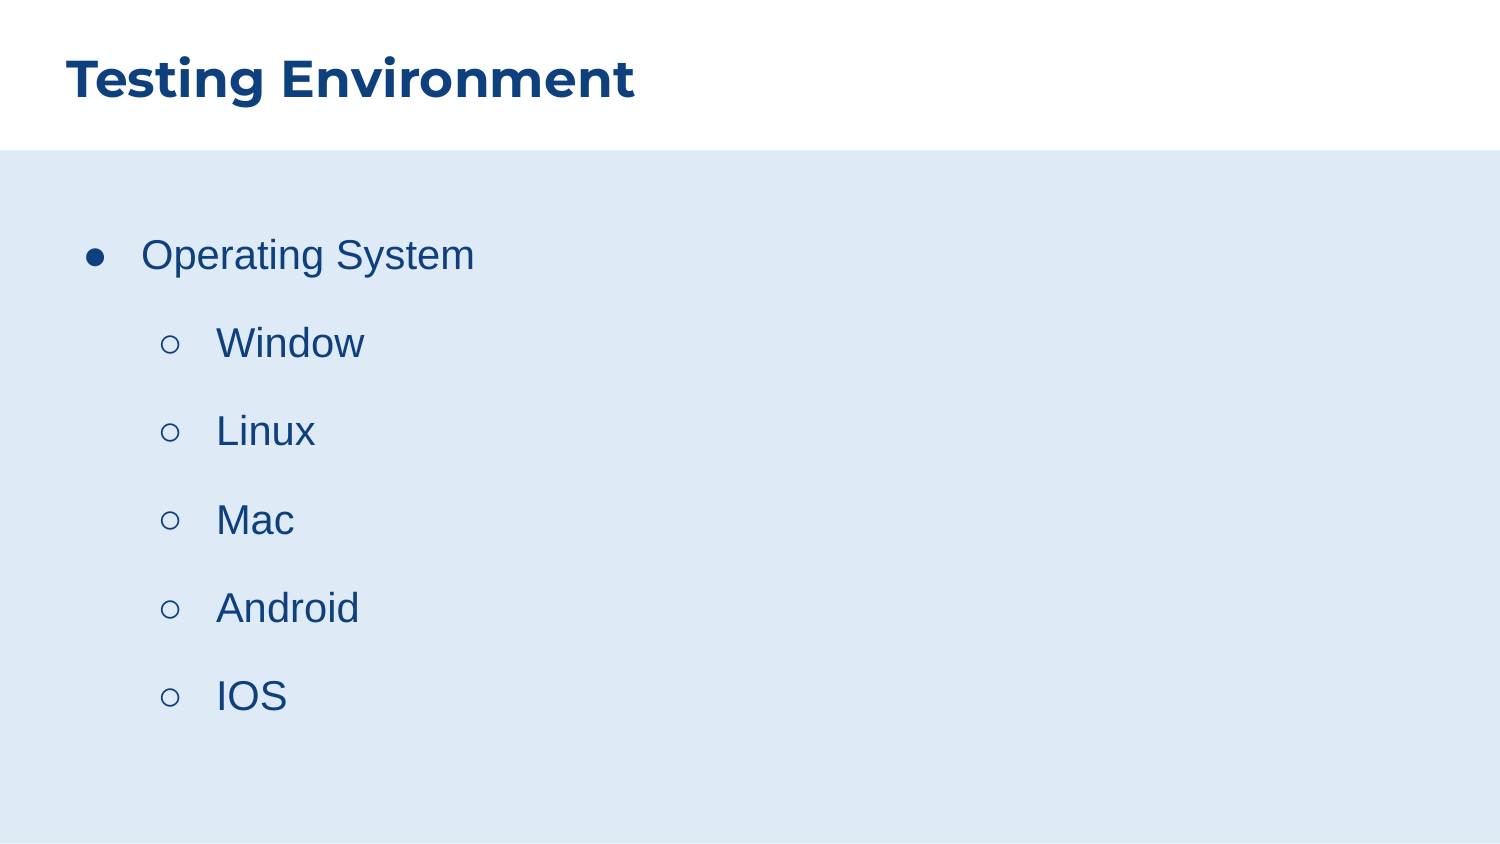

# Testing Environment
Operating System
Window
Linux
Mac
Android
IOS